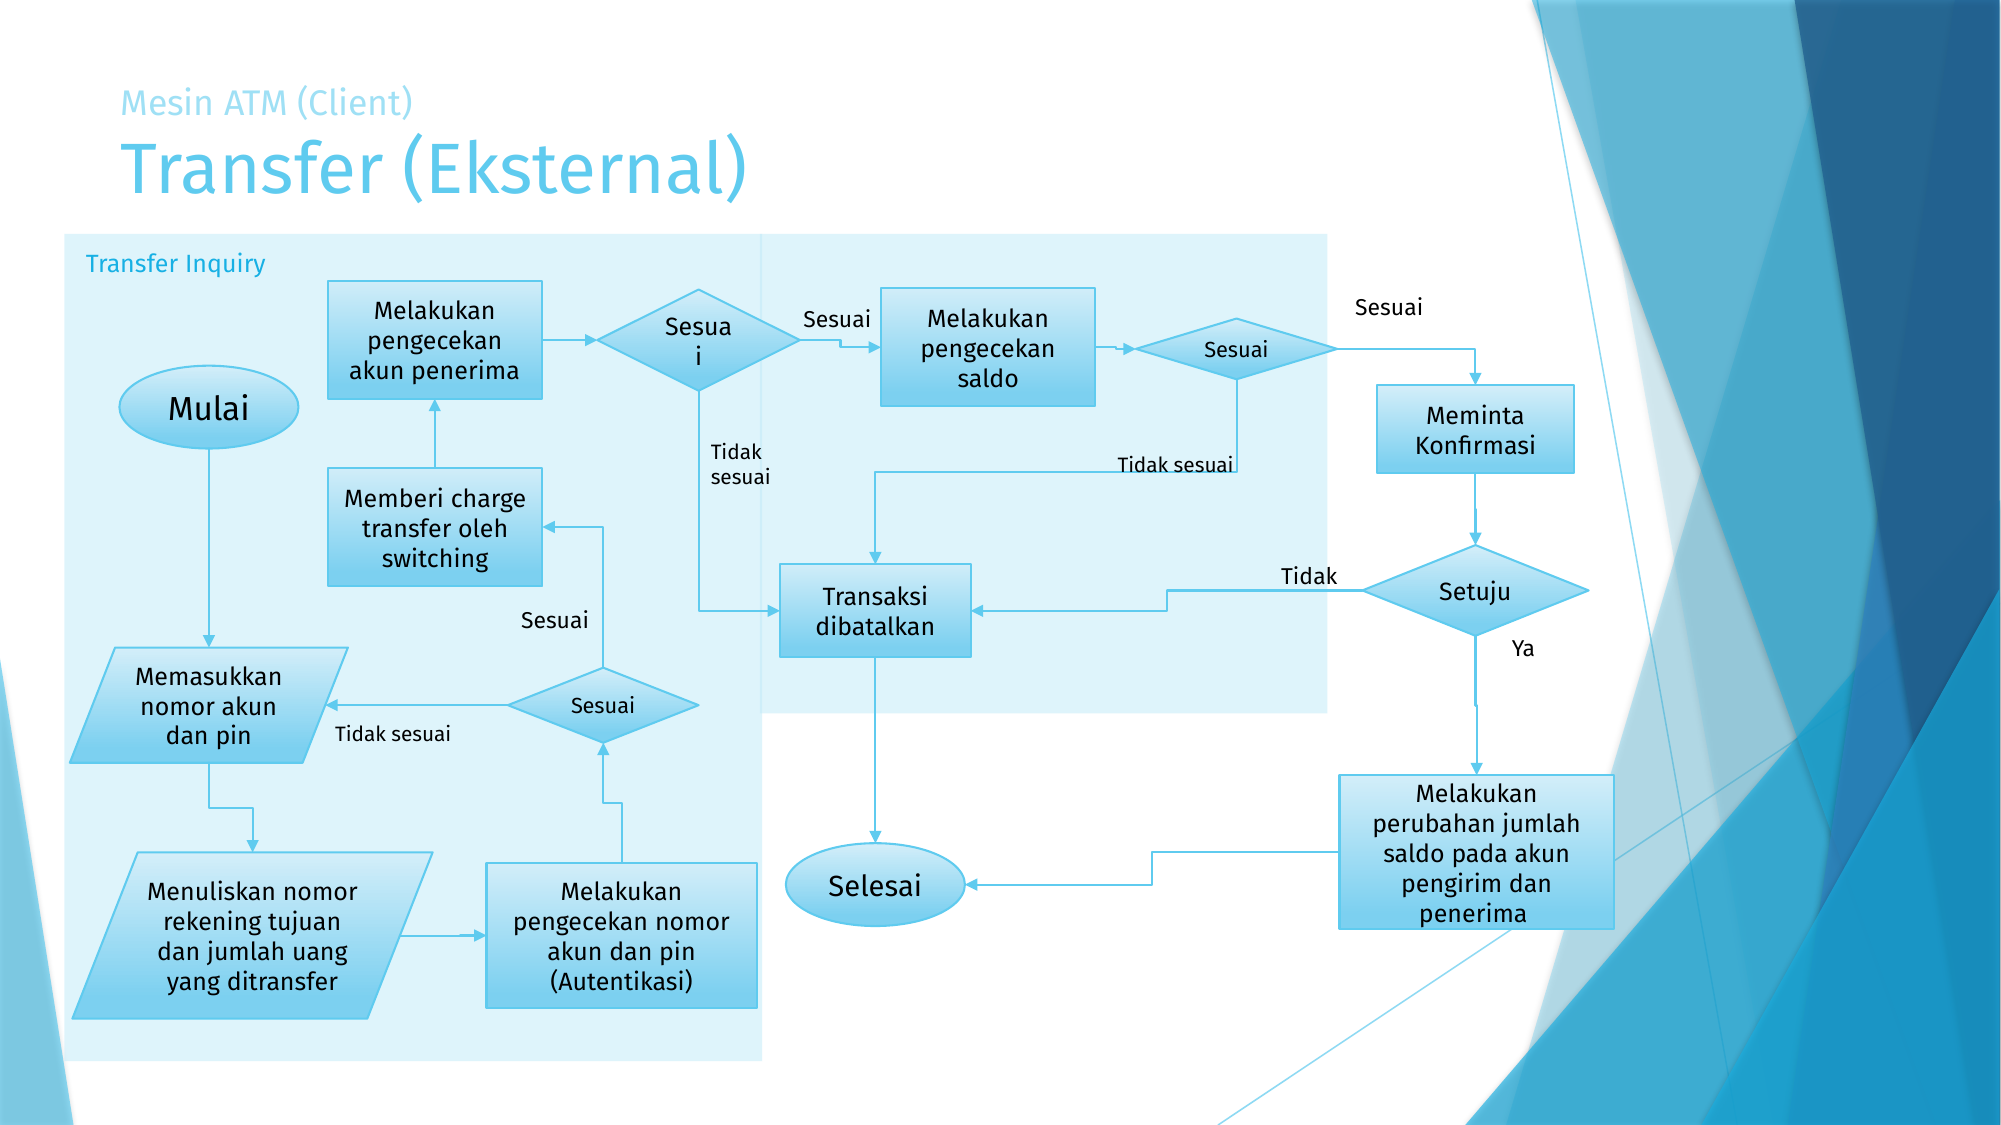

# Mesin ATM (Client) Transfer (Eksternal)

Transfer Inquiry
Melakukan pengecekan akun penerima
Sesuai
Melakukan pengecekan saldo
Sesuai
Sesuai
Sesuai
Mulai
Meminta Konfirmasi
Tidak
sesuai
Tidak sesuai
Memberi charge transfer oleh switching
Setuju
Tidak
Transaksi dibatalkan
Sesuai
Ya
Memasukkan nomor akun dan pin
Sesuai
Tidak sesuai
Melakukan perubahan jumlah saldo pada akun pengirim dan penerima
Selesai
Menuliskan nomor rekening tujuan dan jumlah uang yang ditransfer
Melakukan pengecekan nomor akun dan pin
(Autentikasi)